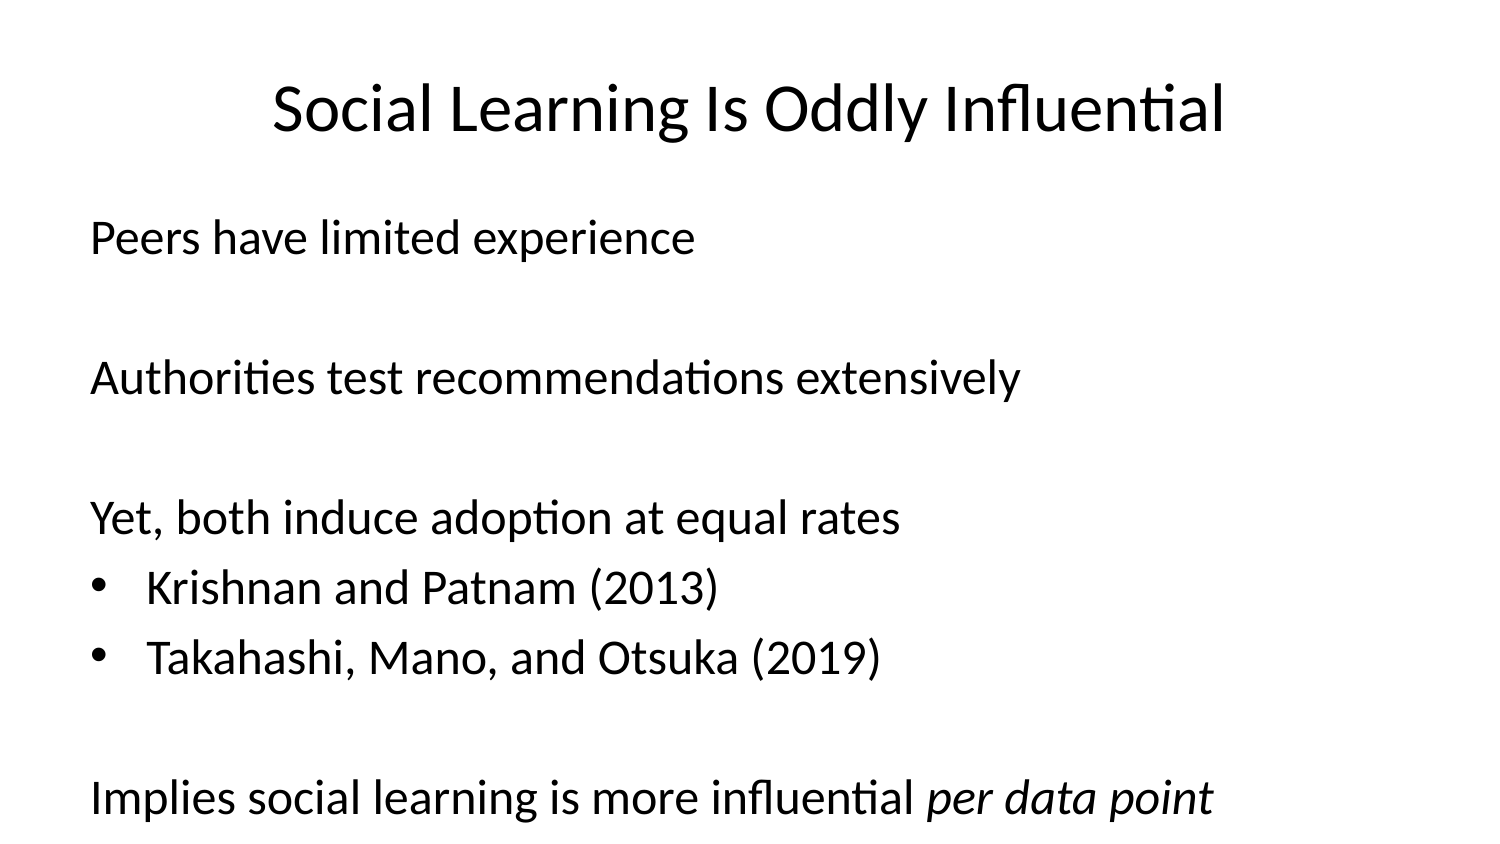

# Social Learning Is Oddly Influential
Peers have limited experience

Authorities test recommendations extensively

Yet, both induce adoption at equal rates
Krishnan and Patnam (2013)
Takahashi, Mano, and Otsuka (2019)

Implies social learning is more influential per data point